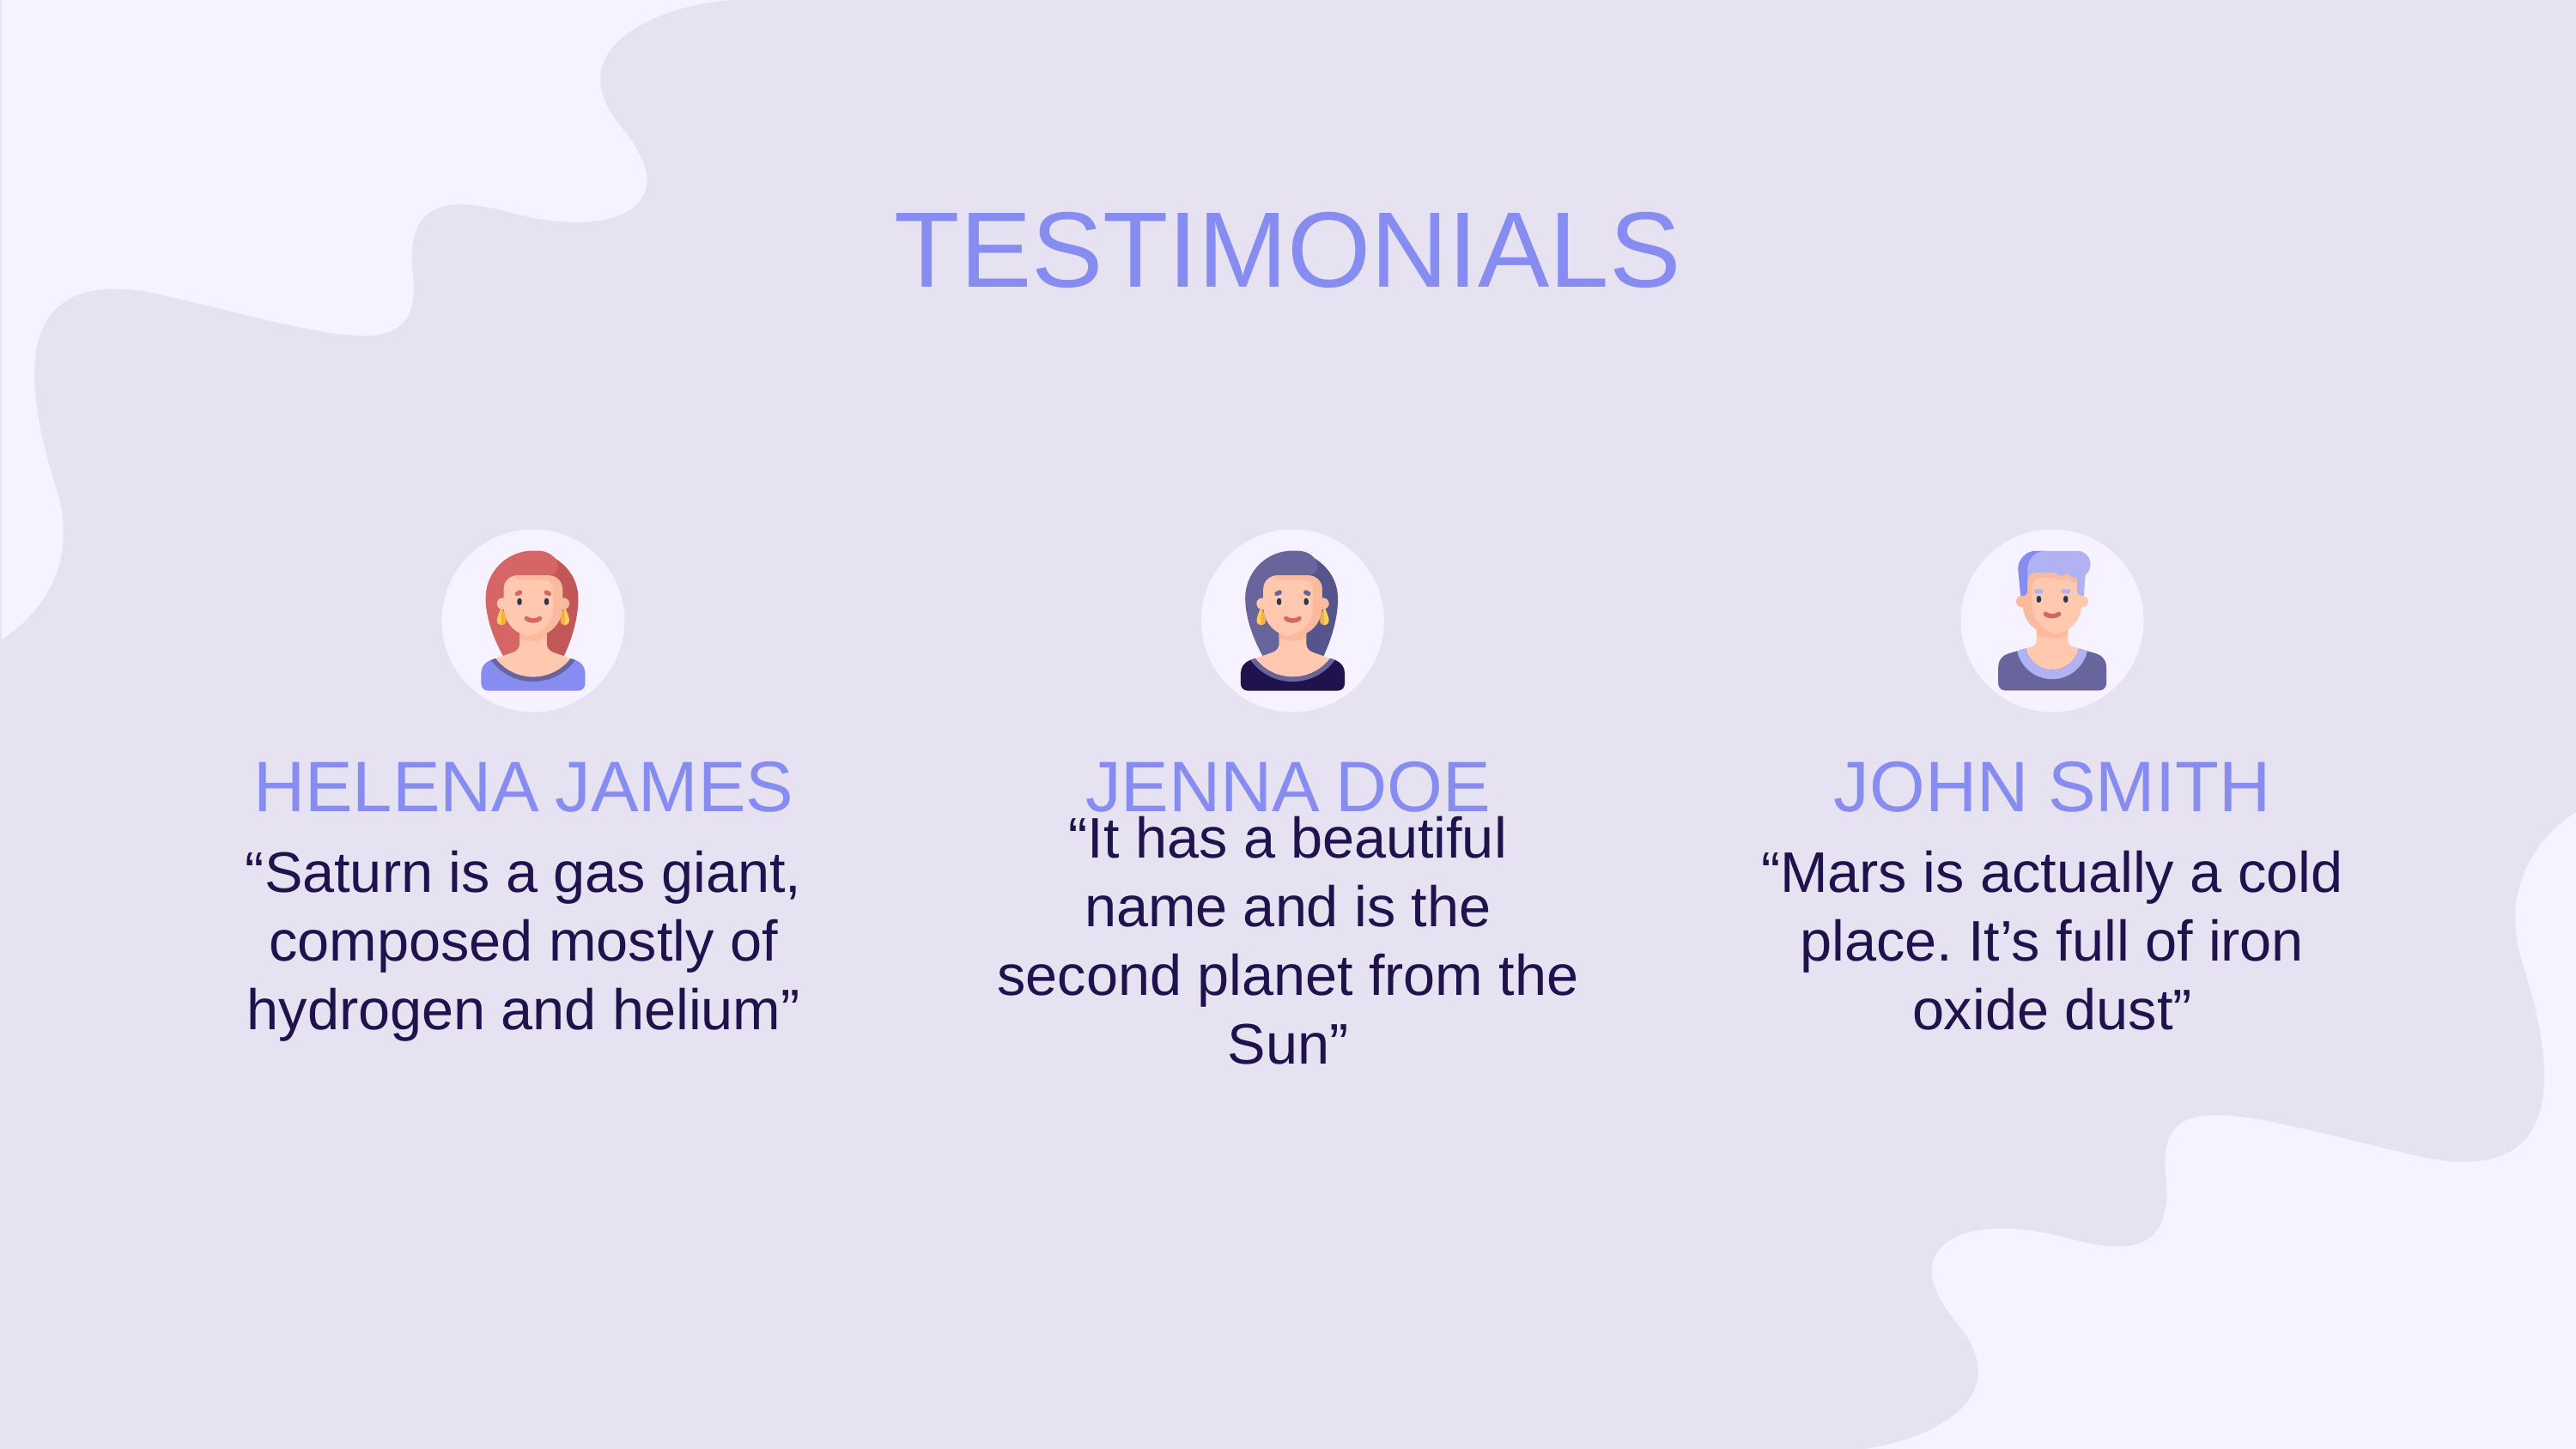

# TESTIMONIALS

HELENA JAMES
JENNA DOE
JOHN SMITH
“Saturn is a gas giant, composed mostly of hydrogen and helium”
“It has a beautiful name and is the second planet from the Sun”
“Mars is actually a cold place. It’s full of iron oxide dust”